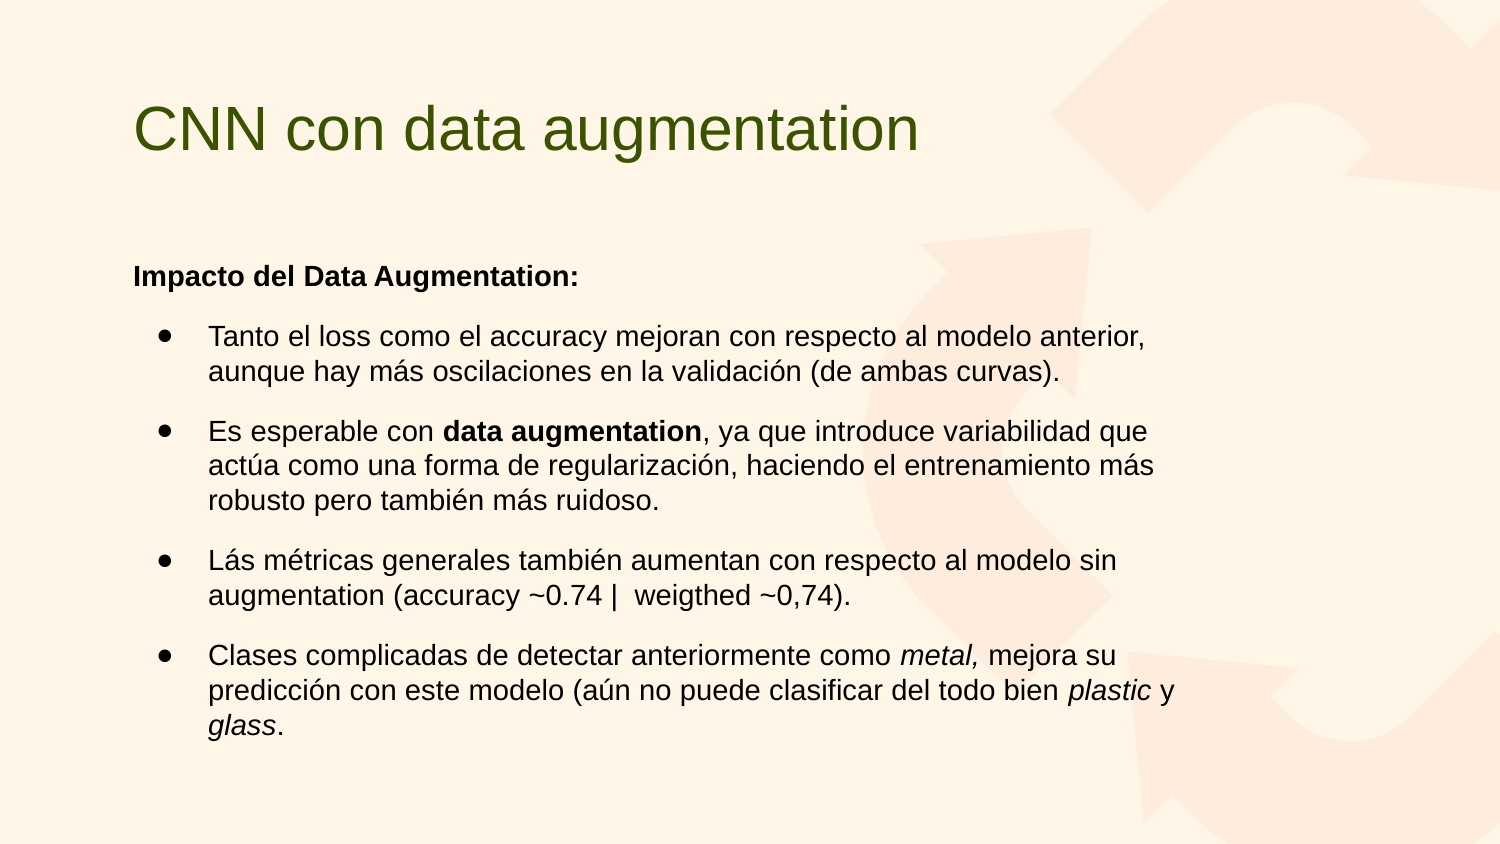

# CNN con data augmentation
Impacto del Data Augmentation:
Tanto el loss como el accuracy mejoran con respecto al modelo anterior, aunque hay más oscilaciones en la validación (de ambas curvas).
Es esperable con data augmentation, ya que introduce variabilidad que actúa como una forma de regularización, haciendo el entrenamiento más robusto pero también más ruidoso.
Lás métricas generales también aumentan con respecto al modelo sin augmentation (accuracy ~0.74 |  weigthed ~0,74).
Clases complicadas de detectar anteriormente como metal, mejora su predicción con este modelo (aún no puede clasificar del todo bien plastic y glass.